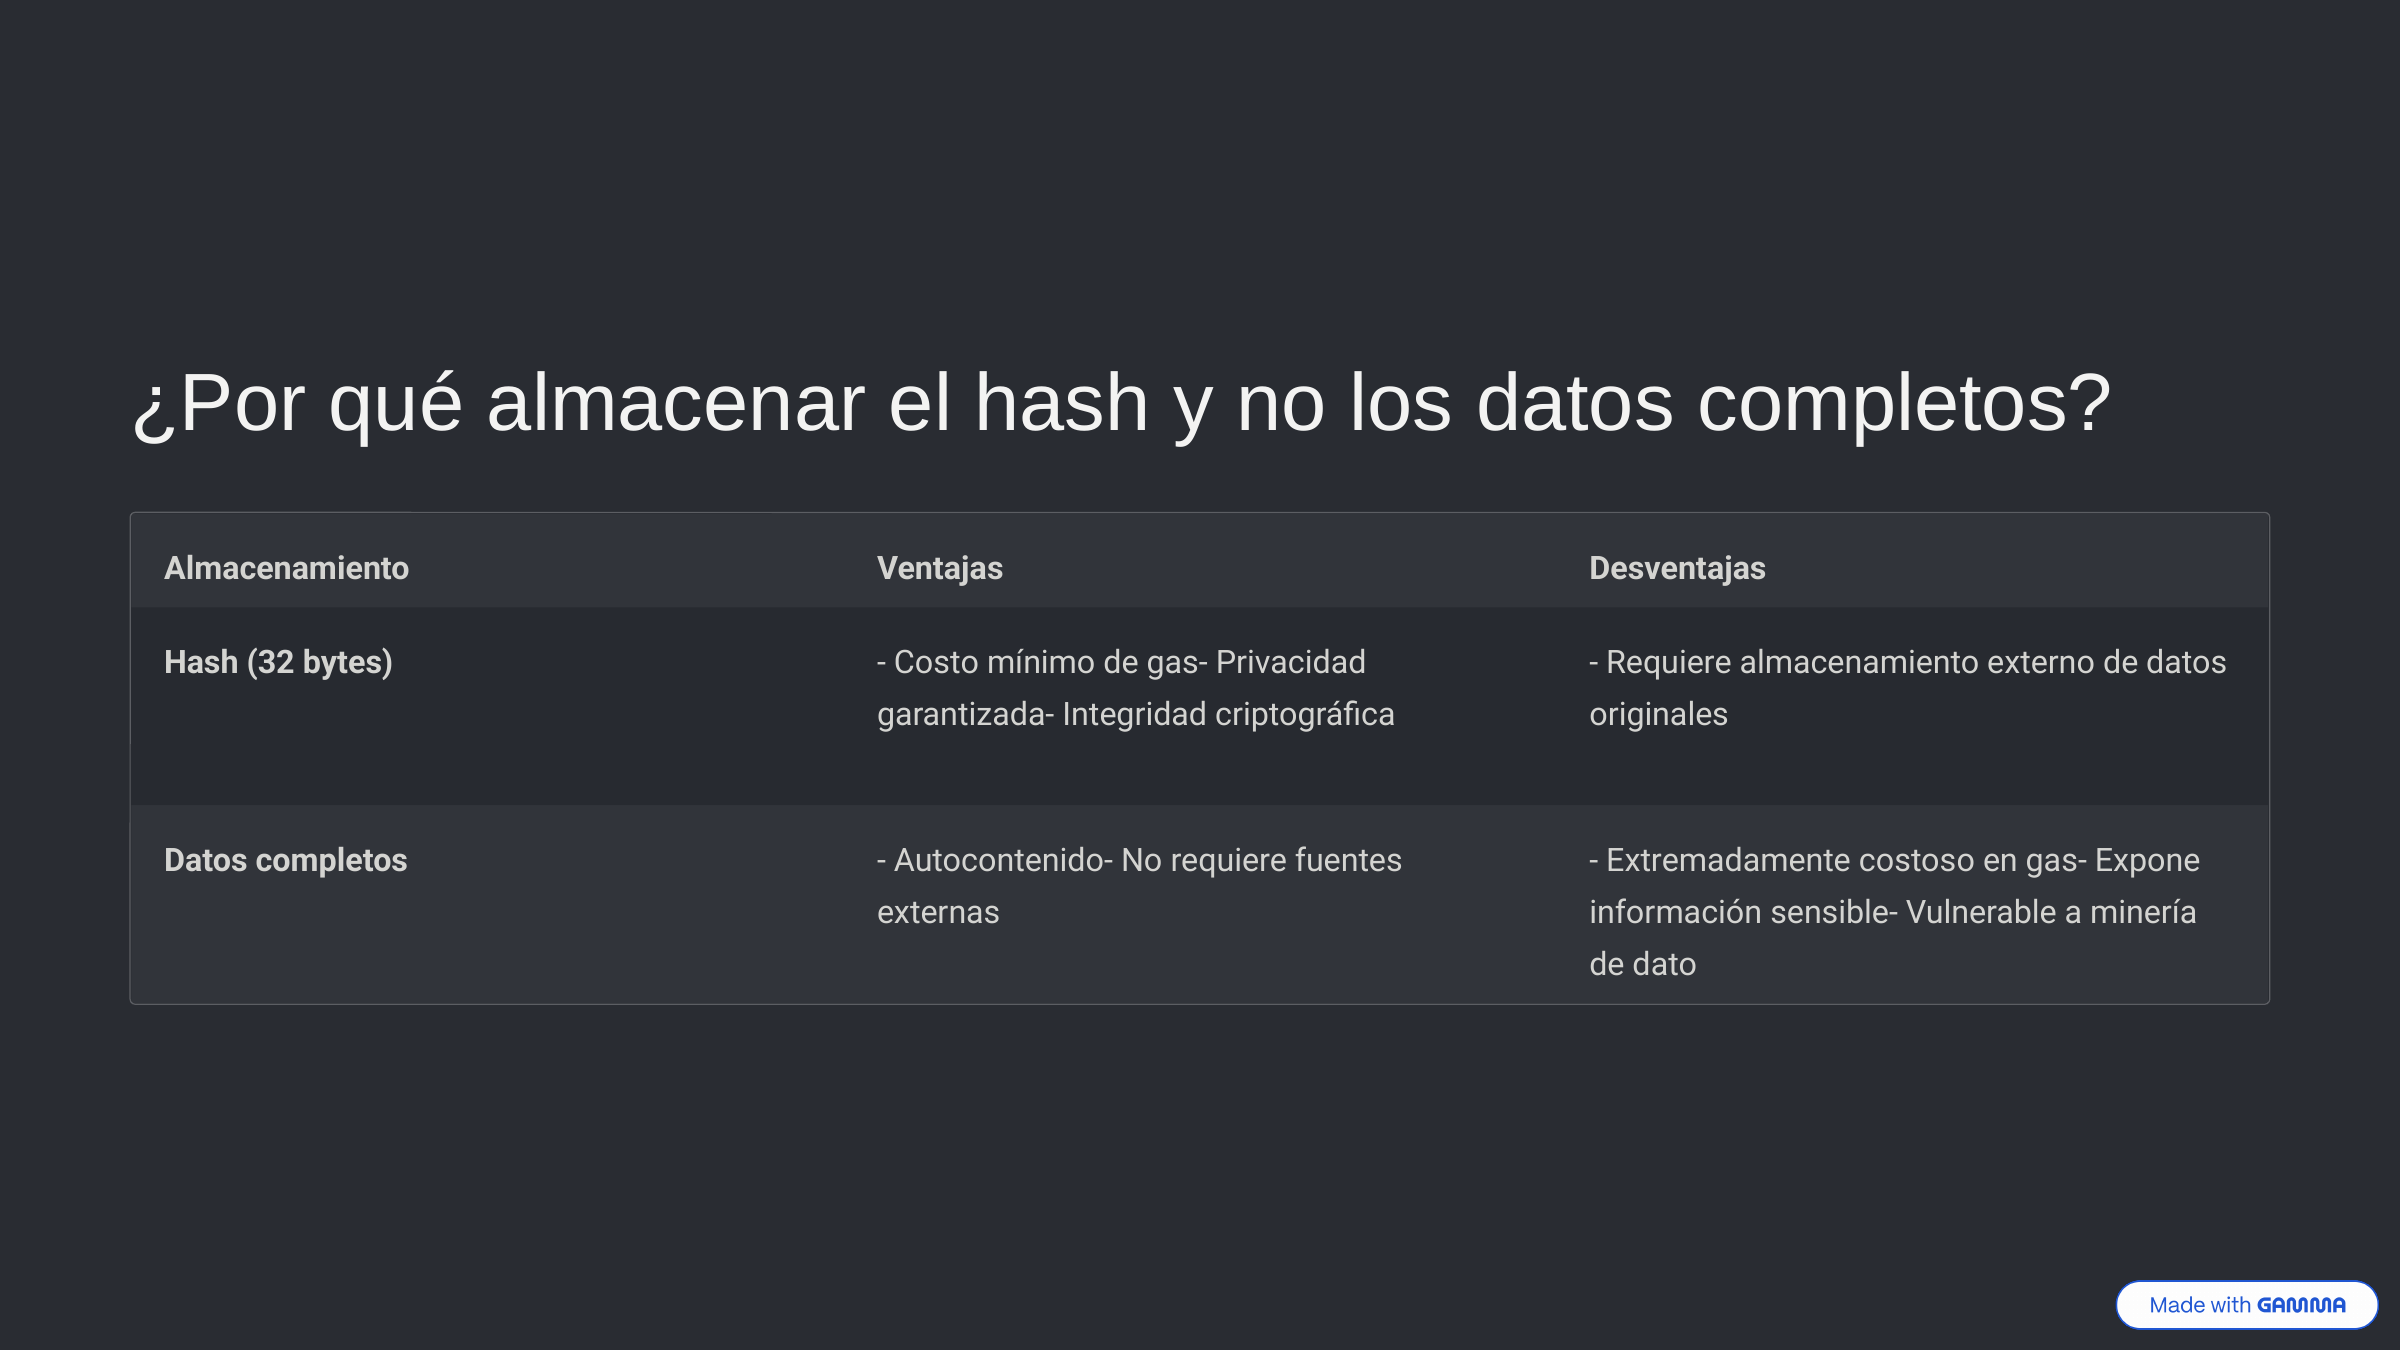

¿Por qué almacenar el hash y no los datos completos?

Almacenamiento
Ventajas
Desventajas

Hash (32 bytes)
- Costo mínimo de gas- Privacidad garantizada- Integridad criptográfica
- Requiere almacenamiento externo de datos originales

Datos completos
- Autocontenido- No requiere fuentes externas
- Extremadamente costoso en gas- Expone información sensible- Vulnerable a minería de dato